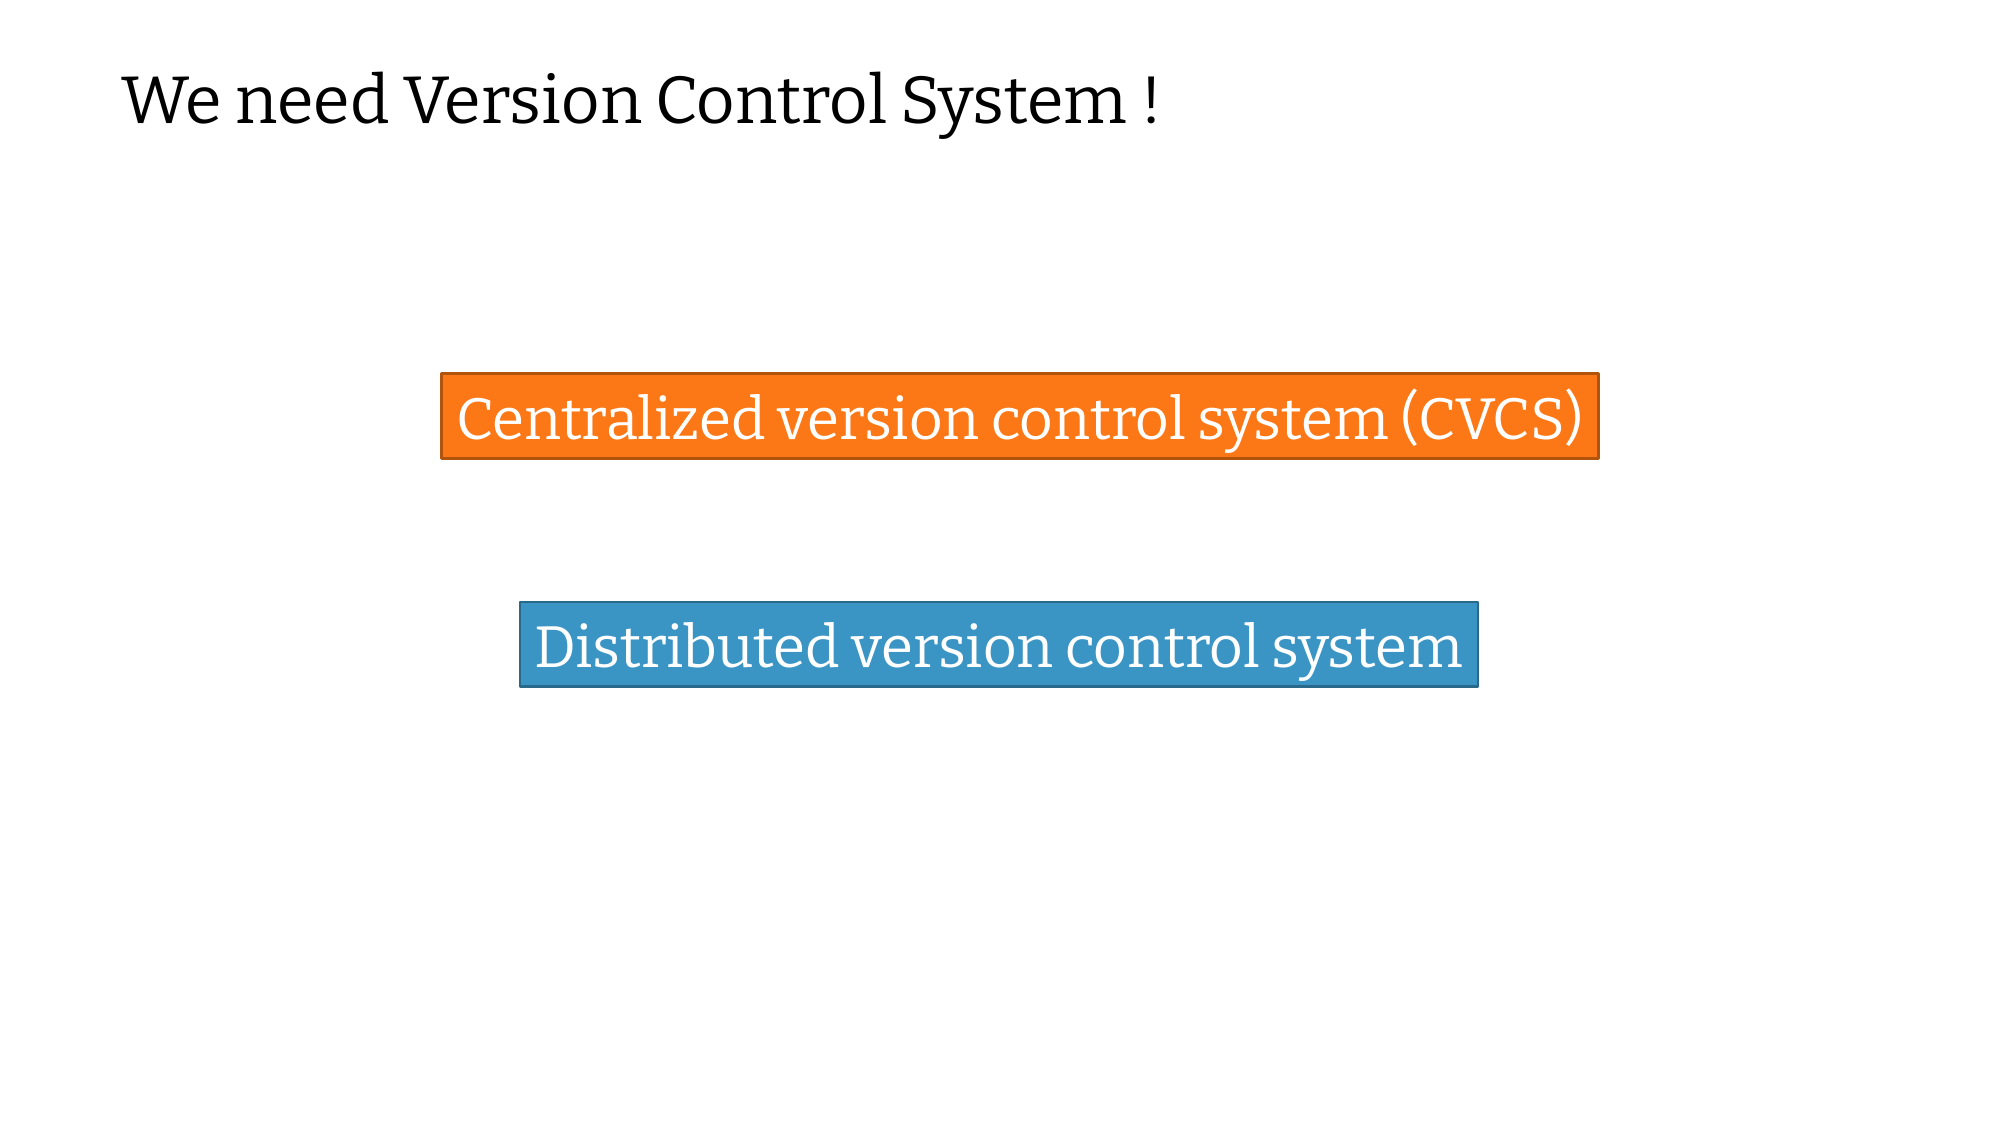

We need Version Control System !
Centralized version control system (CVCS)
Distributed version control system